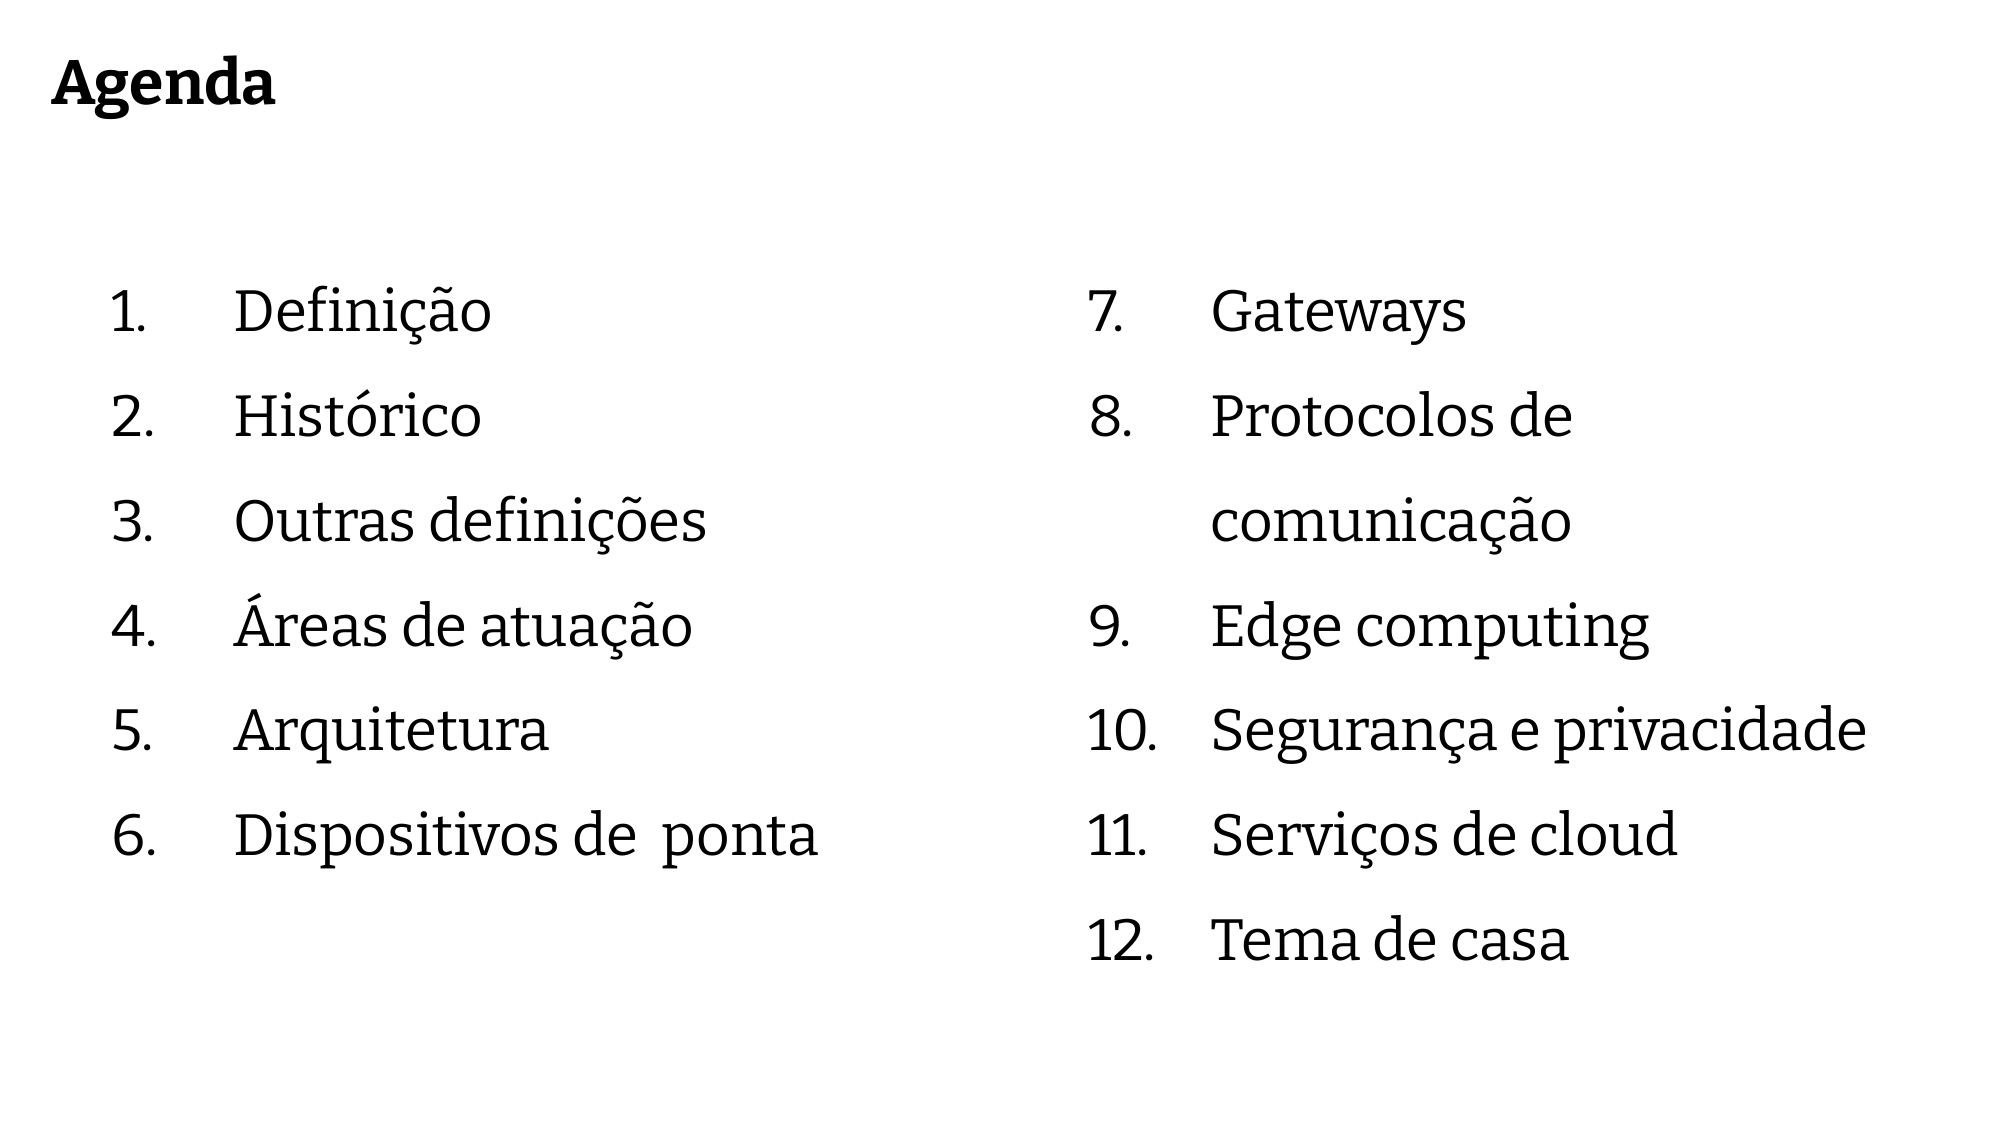

Agenda
Definição
Histórico
Outras definições
Áreas de atuação
Arquitetura
Dispositivos de  ponta

Gateways
Protocolos de comunicação
Edge computing
Segurança e privacidade
Serviços de cloud
Tema de casa